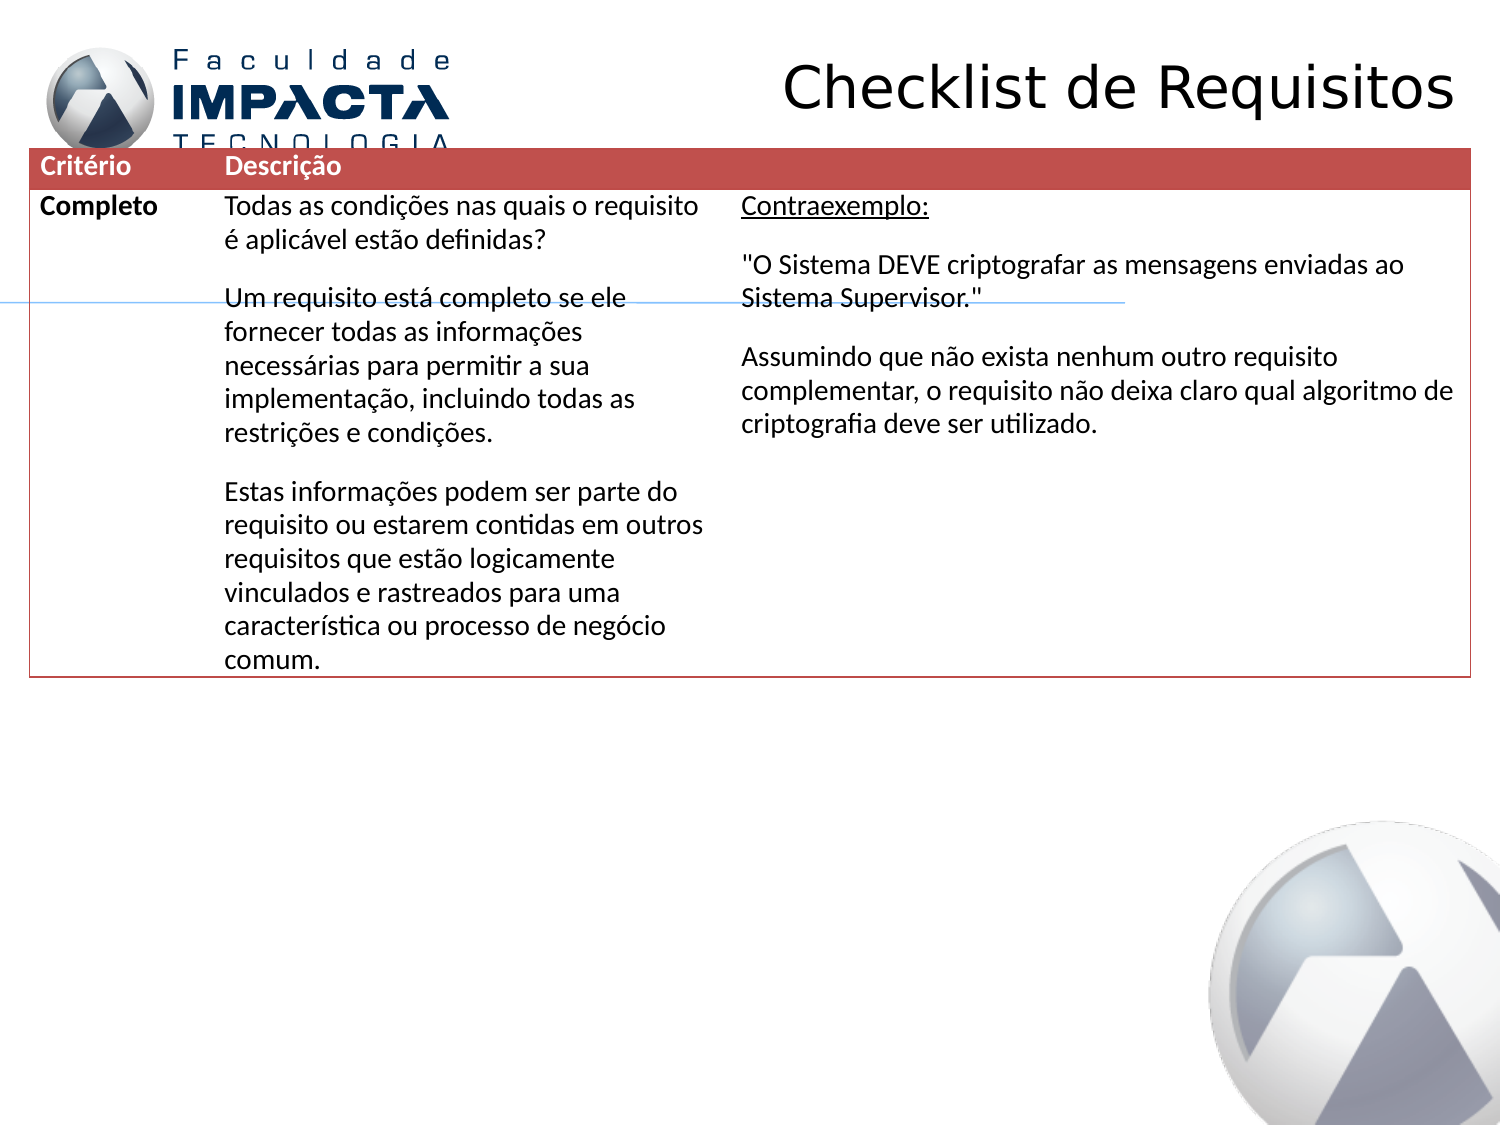

# Checklist de Requisitos
| Critério | Descrição |  |
| --- | --- | --- |
| Completo | Todas as condições nas quais o requisito é aplicável estão definidas? Um requisito está completo se ele fornecer todas as informações necessárias para permitir a sua implementação, incluindo todas as restrições e condições. Estas informações podem ser parte do requisito ou estarem contidas em outros requisitos que estão logicamente vinculados e rastreados para uma característica ou processo de negócio comum. | Contraexemplo: "O Sistema DEVE criptografar as mensagens enviadas ao Sistema Supervisor." Assumindo que não exista nenhum outro requisito complementar, o requisito não deixa claro qual algoritmo de criptografia deve ser utilizado. |